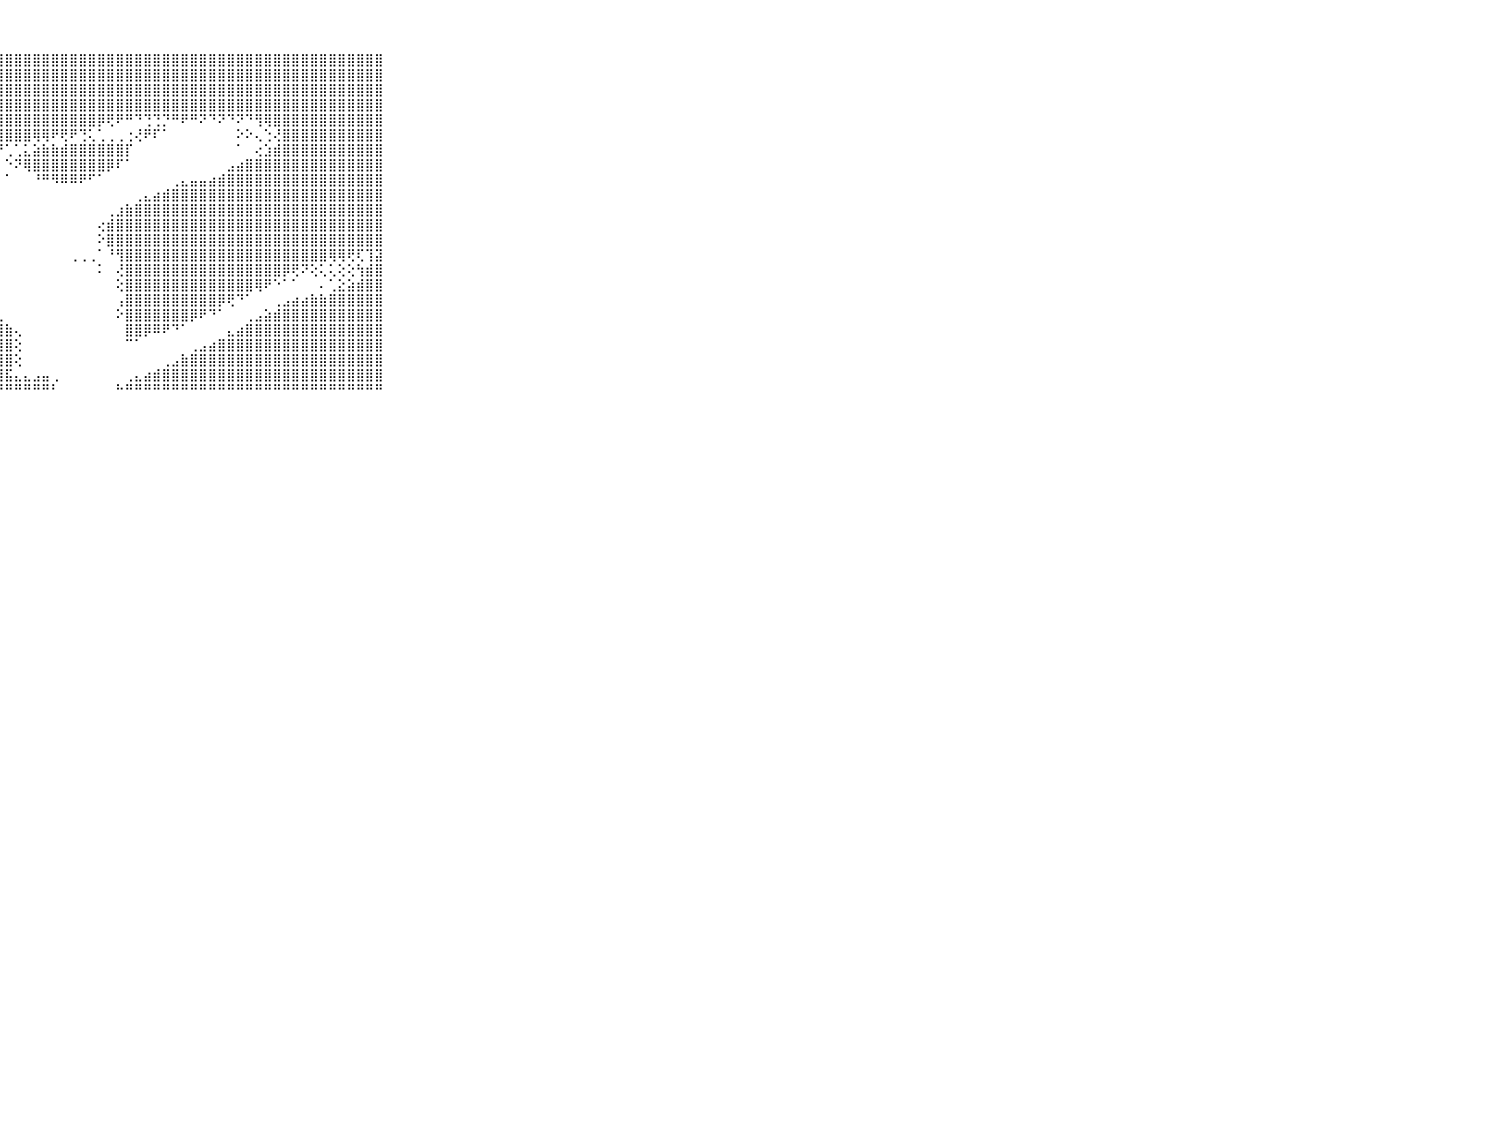

⠀⠀⠀⠀⠀⠀⠀⠀⠀⠀⠀⣿⣿⣿⣿⣿⣿⣿⣿⣿⣿⣿⣿⣿⣿⣿⣿⣿⣿⣿⣿⣿⣿⣿⣿⣿⣿⣿⣿⣿⣿⣿⣿⣿⣿⣿⣿⣿⣿⣿⣿⣿⣿⣿⣿⣿⣿⣿⣿⣿⣿⣿⣿⣿⣿⣿⣿⣿⣿⠀⠀⠀⠀⠀⠀⠀⠀⠀⠀⠀⠀
⠀⠀⠀⠀⠀⠀⠀⠀⠀⠀⠀⣿⣿⣿⣿⣿⣿⣿⣿⣿⣿⣿⣿⣿⣿⣿⣿⣿⣿⣿⣿⣿⣿⣿⣿⣿⣿⣿⣿⣿⣿⣿⣿⣿⣿⣿⣿⣿⣿⣿⣿⣿⣿⣿⣿⣿⣿⣿⣿⣿⣿⣿⣿⣿⣿⣿⣿⣿⣿⠀⠀⠀⠀⠀⠀⠀⠀⠀⠀⠀⠀
⠀⠀⠀⠀⠀⠀⠀⠀⠀⠀⠀⣿⣿⣿⣿⣿⣿⣿⣿⣿⣿⣿⣿⣿⣿⣿⣿⣿⣿⣿⣿⣿⣿⣿⣿⣿⣿⣿⣿⣿⣿⣿⣿⣿⣿⣿⣿⣿⣿⣿⣿⣿⣿⣿⣿⣿⣿⣿⣿⣿⣿⣿⣿⣿⣿⣿⣿⣿⣿⠀⠀⠀⠀⠀⠀⠀⠀⠀⠀⠀⠀
⠀⠀⠀⠀⠀⠀⠀⠀⠀⠀⠀⣿⣿⣿⣿⣿⣿⣿⣿⣿⣿⣿⣿⣿⣿⣿⣿⣿⣿⣿⣿⣿⣿⣿⣿⣿⣿⣿⣿⣿⣿⣿⣿⣿⣿⣿⣿⣿⣿⣿⣿⣿⣿⣿⣿⣿⣿⣿⣿⣿⣿⣿⣿⣿⣿⣿⣿⣿⣿⠀⠀⠀⠀⠀⠀⠀⠀⠀⠀⠀⠀
⠀⠀⠀⠀⠀⠀⠀⠀⠀⠀⠀⣿⣿⣿⣿⣿⣿⣿⣿⣿⣿⣿⣿⣿⣿⣿⣿⣿⣿⣿⣿⣿⣿⣿⣿⣿⣿⣿⡿⢟⠟⠛⠙⢙⢙⡙⠛⠟⠛⠝⠙⠝⠙⠝⠙⢻⢿⣿⣿⣿⣿⣿⣿⣿⣿⣿⣿⣿⣿⠀⠀⠀⠀⠀⠀⠀⠀⠀⠀⠀⠀
⠀⠀⠀⠀⠀⠀⠀⠀⠀⠀⠀⣿⣿⣿⣿⣿⣿⣿⣿⣿⣿⣿⣿⣿⣿⣿⣿⣿⣿⣿⣿⢿⢿⠟⢟⠟⢙⢅⢁⢀⢀⢐⢜⠟⠏⠁⠀⠀⠀⠀⠀⠀⠀⠕⠕⢄⢑⢜⣿⣿⣿⣿⣿⣿⣿⣿⣿⣿⣿⠀⠀⠀⠀⠀⠀⠀⠀⠀⠀⠀⠀
⠀⠀⠀⠀⠀⠀⠀⠀⠀⠀⠀⣿⣿⣿⣿⣿⣿⣿⣿⣿⣿⣿⢿⢿⠟⠟⠛⠙⢁⢁⣅⣵⣷⣷⣾⣿⣿⣿⣿⣿⣿⡏⠀⠀⠀⠀⠀⠀⠀⠀⠀⠀⠀⠁⠀⢔⣱⣾⣿⣿⣿⣿⣿⣿⣿⣿⣿⣿⣿⠀⠀⠀⠀⠀⠀⠀⠀⠀⠀⠀⠀
⠀⠀⠀⠀⠀⠀⠀⠀⠀⠀⠀⣿⣿⣿⣿⡿⠟⠋⠙⠁⠁⠁⠀⠀⠀⠀⠀⠀⠑⠝⢿⣿⣿⣿⣿⣿⣿⣿⣿⡿⠏⠁⠀⠀⠀⠀⠀⠀⠀⠀⠀⠀⣠⣴⣿⣿⣿⣿⣿⣿⣿⣿⣿⣿⣿⣿⣿⣿⣿⠀⠀⠀⠀⠀⠀⠀⠀⠀⠀⠀⠀
⠀⠀⠀⠀⠀⠀⠀⠀⠀⠀⠀⣿⡿⠏⠑⠀⠀⠀⠄⠄⠀⠀⠀⠀⠀⠀⠁⠀⠁⠀⠀⠘⠛⠻⠿⠿⠟⠋⠁⠀⠀⠀⠀⠀⠀⠀⢀⣄⣤⣤⣴⣾⣿⣿⣿⣿⣿⣿⣿⣿⣿⣿⣿⣿⣿⣿⣿⣿⣿⠀⠀⠀⠀⠀⠀⠀⠀⠀⠀⠀⠀
⠀⠀⠀⠀⠀⠀⠀⠀⠀⠀⠀⣿⣐⢀⣀⣀⡀⠀⠀⠀⠀⠀⠀⠀⠀⠀⠀⠀⠀⠀⠀⠀⠀⠀⠀⠀⠀⠀⠀⠀⠀⠀⢀⣄⣴⣾⣿⣿⣿⣿⣿⣿⣿⣿⣿⣿⣿⣿⣿⣿⣿⣿⣿⣿⣿⣿⣿⣿⣿⠀⠀⠀⠀⠀⠀⠀⠀⠀⠀⠀⠀
⠀⠀⠀⠀⠀⠀⠀⠀⠀⠀⠀⣿⣿⣿⡿⠏⠁⠀⠀⠀⠀⠀⠀⠀⠀⠀⠀⠀⠀⠀⠀⠀⠀⠀⠀⠀⠀⠀⠀⢀⣰⣷⣿⣿⣿⣿⣿⣿⣿⣿⣿⣿⣿⣿⣿⣿⣿⣿⣿⣿⣿⣿⣿⣿⣿⣿⣿⣿⣿⠀⠀⠀⠀⠀⠀⠀⠀⠀⠀⠀⠀
⠀⠀⠀⠀⠀⠀⠀⠀⠀⠀⠀⣿⢿⠋⠀⠀⠀⠀⠀⠀⠀⠀⠀⠀⠀⠀⠀⠀⠀⠀⠀⠀⠀⠀⠀⠀⠀⠀⢔⣾⣿⣿⣿⣿⣿⣿⣿⣿⣿⣿⣿⣿⣿⣿⣿⣿⣿⣿⣿⣿⣿⣿⣿⣿⣿⣿⣿⣿⣿⠀⠀⠀⠀⠀⠀⠀⠀⠀⠀⠀⠀
⠀⠀⠀⠀⠀⠀⠀⠀⠀⠀⠀⠁⠀⠀⠀⠀⠀⠀⠀⠀⠀⠀⠀⠀⠀⠀⠀⠀⠀⠀⠀⠀⠀⠀⠀⠀⠀⠀⠕⣿⣿⣿⣿⣿⣿⣿⣿⣿⣿⣿⣿⣿⣿⣿⣿⣿⣿⣿⣿⣿⣿⣿⣿⣿⣿⣿⣿⣿⣿⠀⠀⠀⠀⠀⠀⠀⠀⠀⠀⠀⠀
⠀⠀⠀⠀⠀⠀⠀⠀⠀⠀⠀⠀⠀⠀⠀⠀⠀⠀⠀⠀⠀⠀⠀⠀⠀⠀⠀⠀⠀⠀⠀⠀⠀⠀⠀⢀⢀⢀⠁⠘⢻⣿⣿⣿⣿⣿⣿⣿⣿⣿⣿⣿⣿⣿⣿⣿⣿⣿⣿⣿⣿⣿⣿⢿⢿⢟⢏⢹⣽⠀⠀⠀⠀⠀⠀⠀⠀⠀⠀⠀⠀
⠀⠀⠀⠀⠀⠀⠀⠀⠀⠀⠀⠀⠀⠀⠀⠀⠀⠀⠀⠀⠀⠀⠀⠀⠀⠀⠀⠀⠀⠀⠀⠀⠀⠀⠀⠀⠀⠀⠅⠀⢜⣿⣿⣿⣿⣿⣿⣿⣿⣿⣿⣿⣿⣿⣿⣿⣿⣿⡿⢟⠝⢕⢅⢅⢕⢕⢳⣾⣿⠀⠀⠀⠀⠀⠀⠀⠀⠀⠀⠀⠀
⠀⠀⠀⠀⠀⠀⠀⠀⠀⠀⠀⠀⠀⠀⠀⠀⠀⠀⠀⠀⠀⠀⠀⠀⠀⠀⠀⠀⠀⠀⠀⠀⠀⠀⠀⠀⠀⠀⠀⠀⢕⣿⣿⣿⣿⣿⣿⣿⣿⣿⣿⣿⣿⣿⣿⢿⠟⠑⠁⠁⠀⠀⠄⢁⣕⣵⣾⣿⣿⠀⠀⠀⠀⠀⠀⠀⠀⠀⠀⠀⠀
⠀⠀⠀⠀⠀⠀⠀⠀⠀⠀⠀⠀⠀⠀⠀⠀⠀⠀⠀⠀⠀⠀⠀⠀⠀⠀⠀⠀⠀⠀⠀⠀⠀⠀⠀⠀⠀⠀⠀⠀⢠⣿⣿⣿⣿⣿⣿⣿⣿⣿⣿⡿⢟⠙⠁⠀⠀⢀⣠⣴⣴⣷⣷⣿⣿⣿⣿⣿⣿⠀⠀⠀⠀⠀⠀⠀⠀⠀⠀⠀⠀
⠀⠀⠀⠀⠀⠀⠀⠀⠀⠀⠀⠀⠀⠀⠀⠀⠀⠀⠀⠀⠀⠀⠀⠀⠀⠀⠀⢀⠀⠀⠀⠀⠀⠀⠀⠀⠀⠀⠀⠀⠕⣿⣿⣿⣿⣿⣿⣿⡿⠟⠙⠁⠀⠀⢀⣠⣵⣾⣿⣿⣿⣿⣿⣿⣿⣿⣿⣿⣿⠀⠀⠀⠀⠀⠀⠀⠀⠀⠀⠀⠀
⠀⠀⠀⠀⠀⠀⠀⠀⠀⠀⠀⠀⠀⠀⠀⠀⠀⠀⠀⠀⠀⠀⢀⣄⣤⣴⣾⣿⣷⢄⠀⠀⠀⠀⠀⠀⠀⠀⠀⠀⠀⣿⣿⡿⠿⠟⠙⠁⠀⠀⠀⠀⣄⣴⣿⣿⣿⣿⣿⣿⣿⣿⣿⣿⣿⣿⣿⣿⣿⠀⠀⠀⠀⠀⠀⠀⠀⠀⠀⠀⠀
⠀⠀⠀⠀⠀⠀⠀⠀⠀⠀⠀⠀⠀⠀⠀⠀⠀⢀⣠⣴⣷⣿⣿⣿⣿⣿⣿⣿⣿⢕⠀⠀⠀⠀⠀⠀⠀⠀⠀⠀⠀⠉⠁⠀⠀⠀⠀⠀⢀⣠⣴⣿⣿⣿⣿⣿⣿⣿⣿⣿⣿⣿⣿⣿⣿⣿⣿⣿⣿⠀⠀⠀⠀⠀⠀⠀⠀⠀⠀⠀⠀
⠀⠀⠀⠀⠀⠀⠀⠀⠀⠀⠀⠀⠀⠀⠀⢀⣴⣿⣿⣿⣿⣿⣿⣿⣿⣿⣿⣿⣿⢕⠀⠀⠀⠀⠀⠀⠀⠀⠀⠀⠀⠀⠀⠀⠀⢀⣠⣷⣿⣿⣿⣿⣿⣿⣿⣿⣿⣿⣿⣿⣿⣿⣿⣿⣿⣿⣿⣿⣿⠀⠀⠀⠀⠀⠀⠀⠀⠀⠀⠀⠀
⠀⠀⠀⠀⠀⠀⠀⠀⠀⠀⠀⠀⠀⢀⣰⣿⣿⣿⣿⣿⣿⣿⣿⣿⣿⣿⣿⣿⣯⣄⣄⣠⣤⢀⠀⠀⠀⠀⠀⠀⠀⢀⣄⣴⣾⣿⣿⣿⣿⣿⣿⣿⣿⣿⣿⣿⣿⣿⣿⣿⣿⣿⣿⣿⣿⣿⣿⣿⣿⠀⠀⠀⠀⠀⠀⠀⠀⠀⠀⠀⠀
⠀⠀⠀⠀⠀⠀⠀⠀⠀⠀⠀⠀⠑⠛⠛⠛⠛⠛⠛⠛⠛⠛⠛⠛⠛⠛⠛⠛⠛⠛⠛⠛⠛⠃⠀⠀⠀⠀⠀⠀⠓⠛⠛⠛⠛⠛⠛⠛⠛⠛⠛⠛⠛⠛⠛⠛⠛⠛⠛⠛⠛⠛⠛⠛⠛⠛⠛⠛⠛⠀⠀⠀⠀⠀⠀⠀⠀⠀⠀⠀⠀